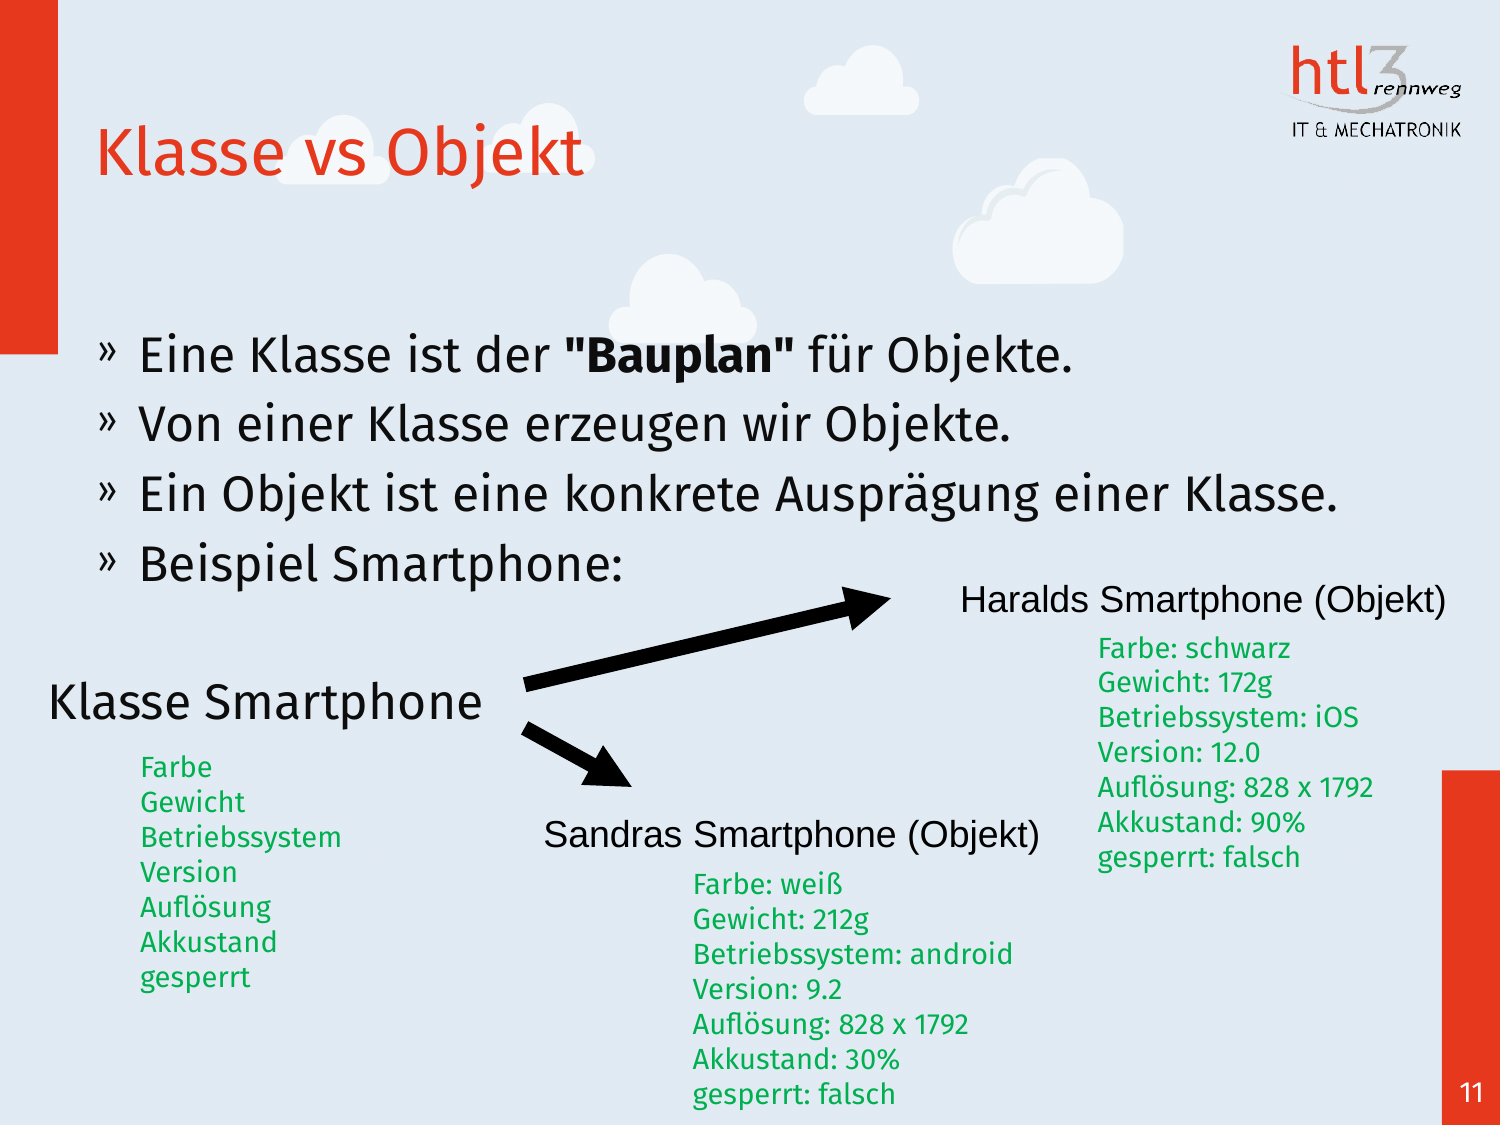

# Klasse vs Objekt
Eine Klasse ist der "Bauplan" für Objekte.
Von einer Klasse erzeugen wir Objekte.
Ein Objekt ist eine konkrete Ausprägung einer Klasse.
Beispiel Smartphone:
Haralds Smartphone (Objekt)
Farbe: schwarz
Gewicht: 172g
Betriebssystem: iOS
Version: 12.0
Auflösung: 828 x 1792
Akkustand: 90%
gesperrt: falsch
Klasse Smartphone
Farbe
Gewicht
Betriebssystem
Version
Auflösung
Akkustand
gesperrt

Sandras Smartphone (Objekt)
Farbe: weiß
Gewicht: 212g
Betriebssystem: android
Version: 9.2
Auflösung: 828 x 1792
Akkustand: 30%
gesperrt: falsch